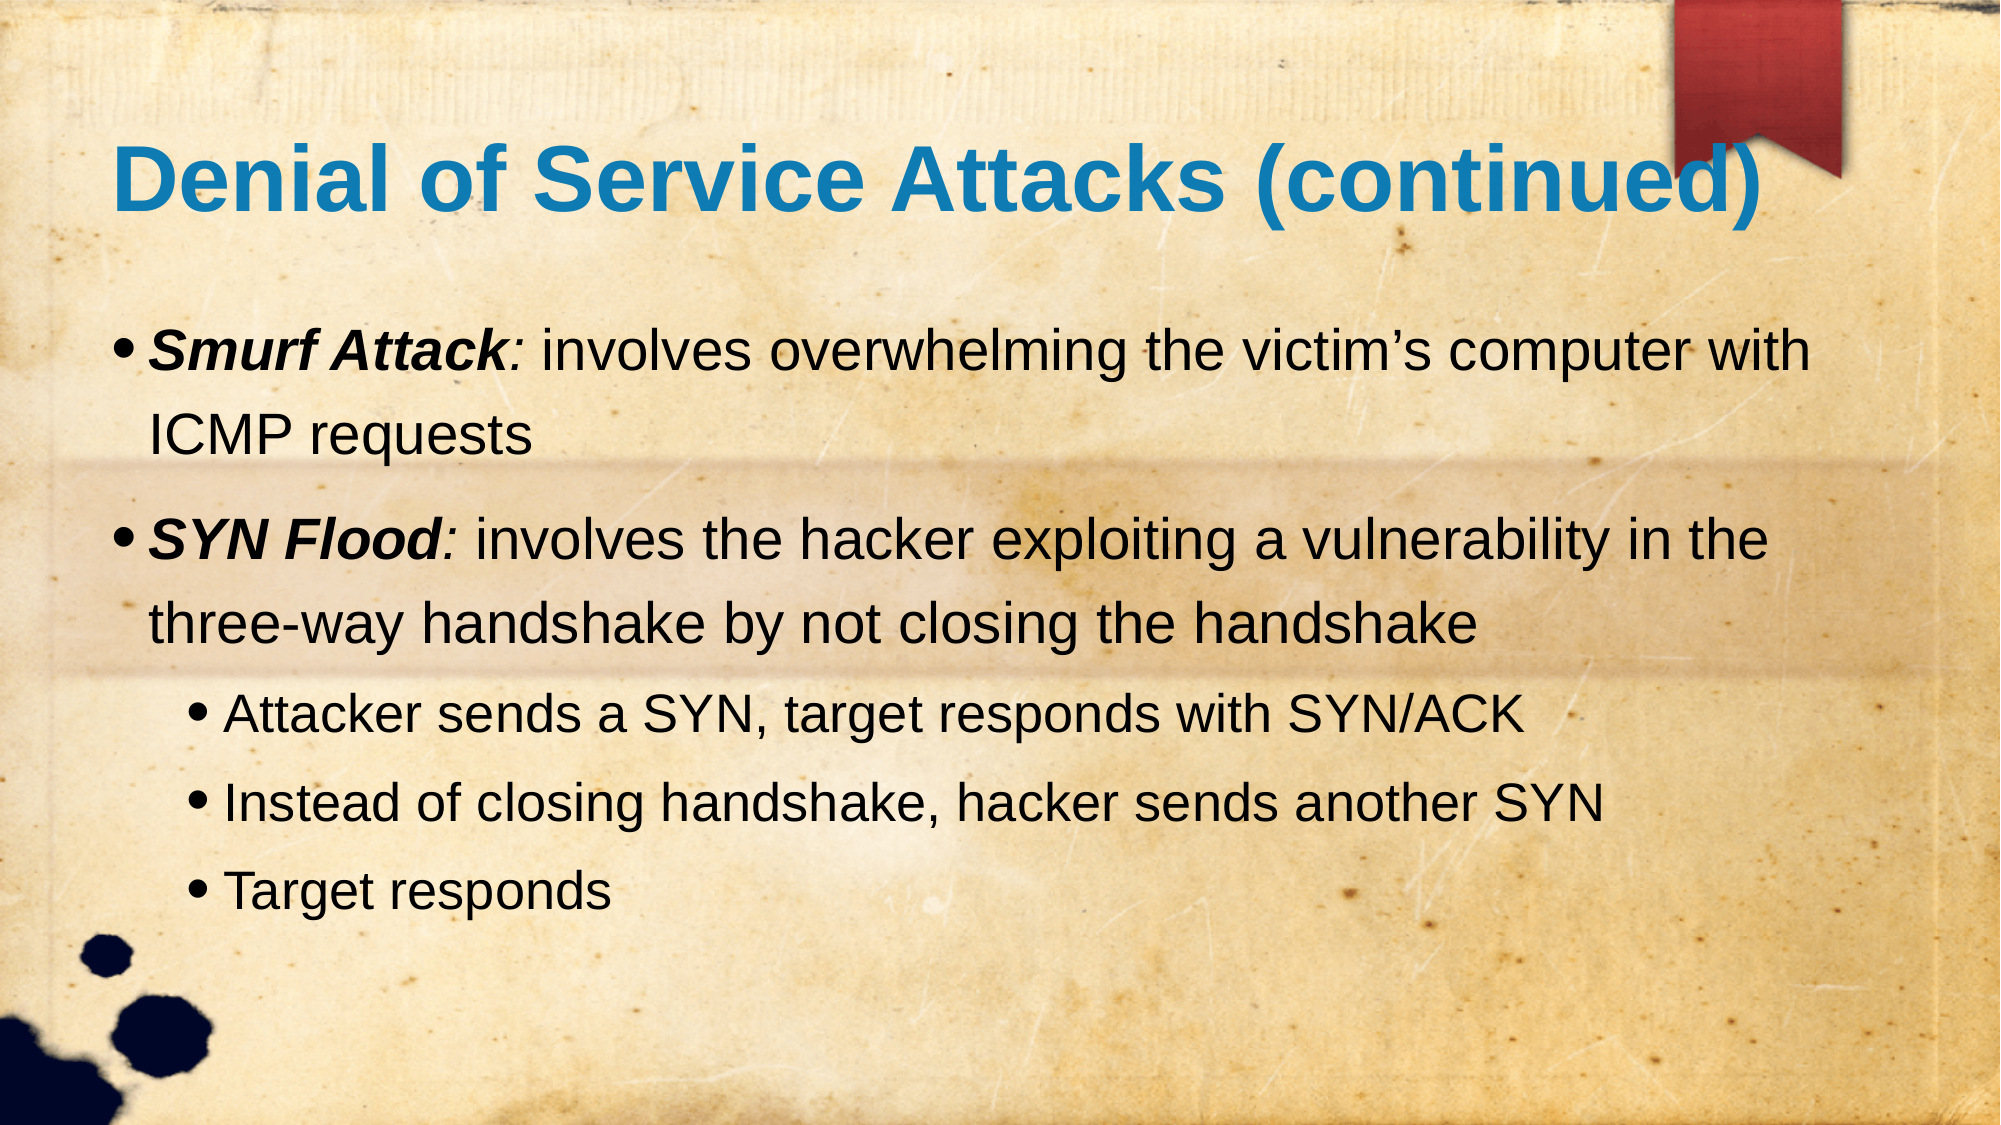

Denial of Service Attacks (continued)
Smurf Attack: involves overwhelming the victim’s computer with ICMP requests
SYN Flood: involves the hacker exploiting a vulnerability in the three-way handshake by not closing the handshake
Attacker sends a SYN, target responds with SYN/ACK
Instead of closing handshake, hacker sends another SYN
Target responds